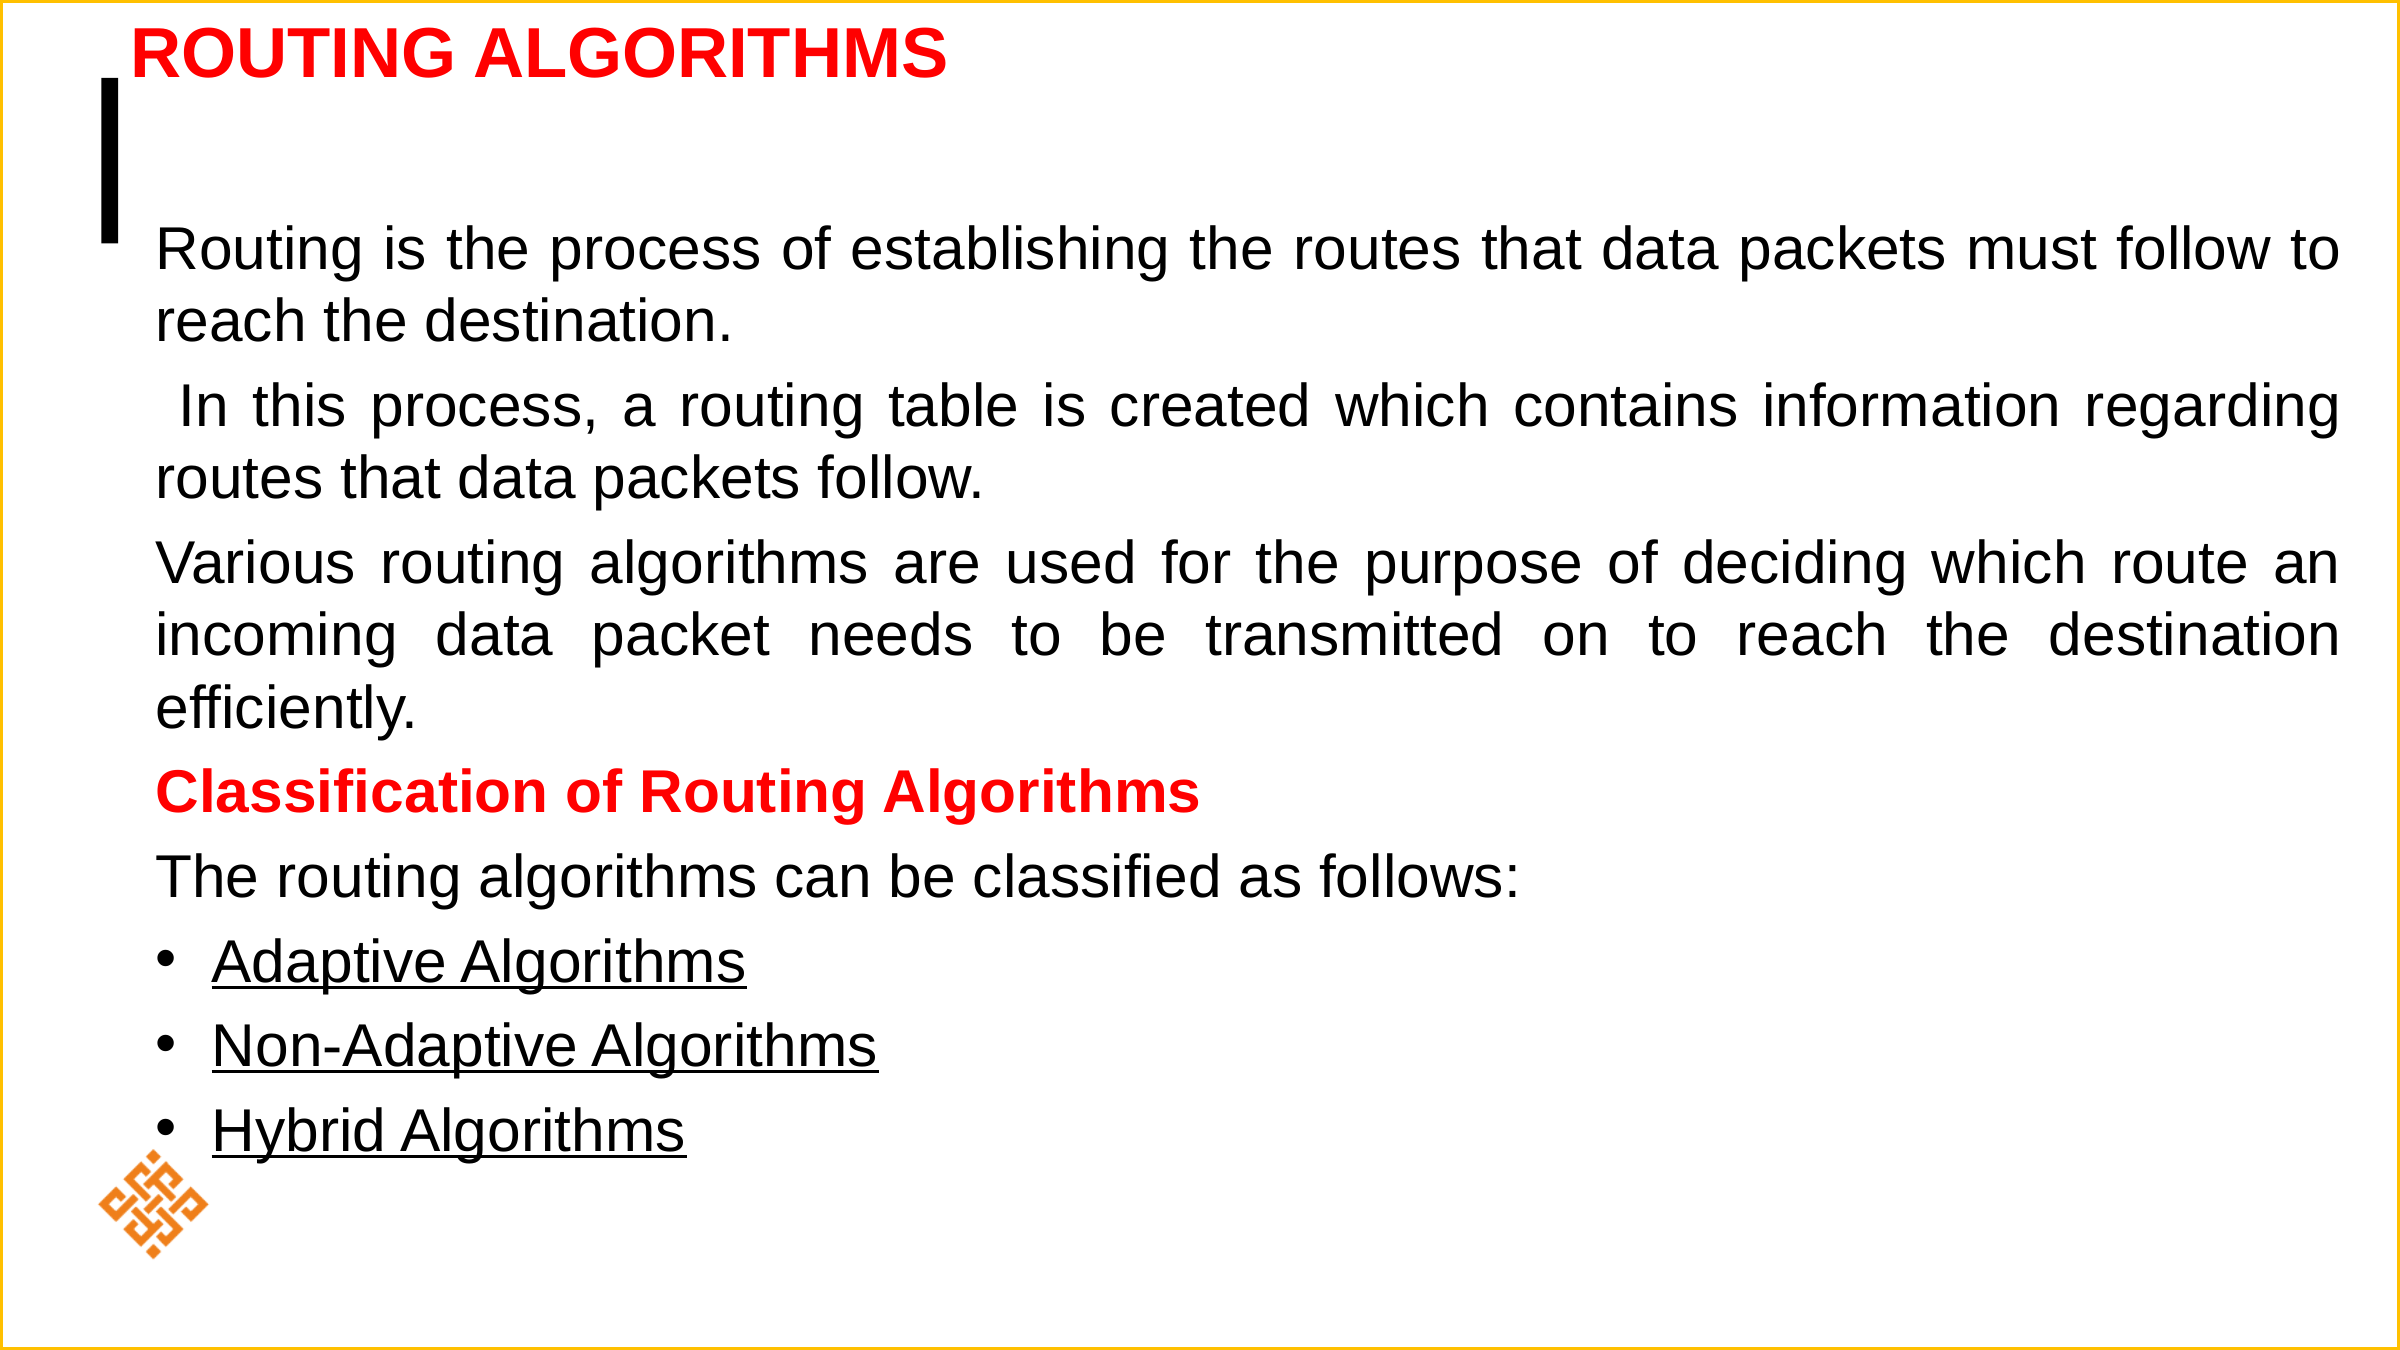

# Routing Algorithms
Routing is the process of establishing the routes that data packets must follow to reach the destination.
 In this process, a routing table is created which contains information regarding routes that data packets follow.
Various routing algorithms are used for the purpose of deciding which route an incoming data packet needs to be transmitted on to reach the destination efficiently.
Classification of Routing Algorithms
The routing algorithms can be classified as follows:
Adaptive Algorithms
Non-Adaptive Algorithms
Hybrid Algorithms